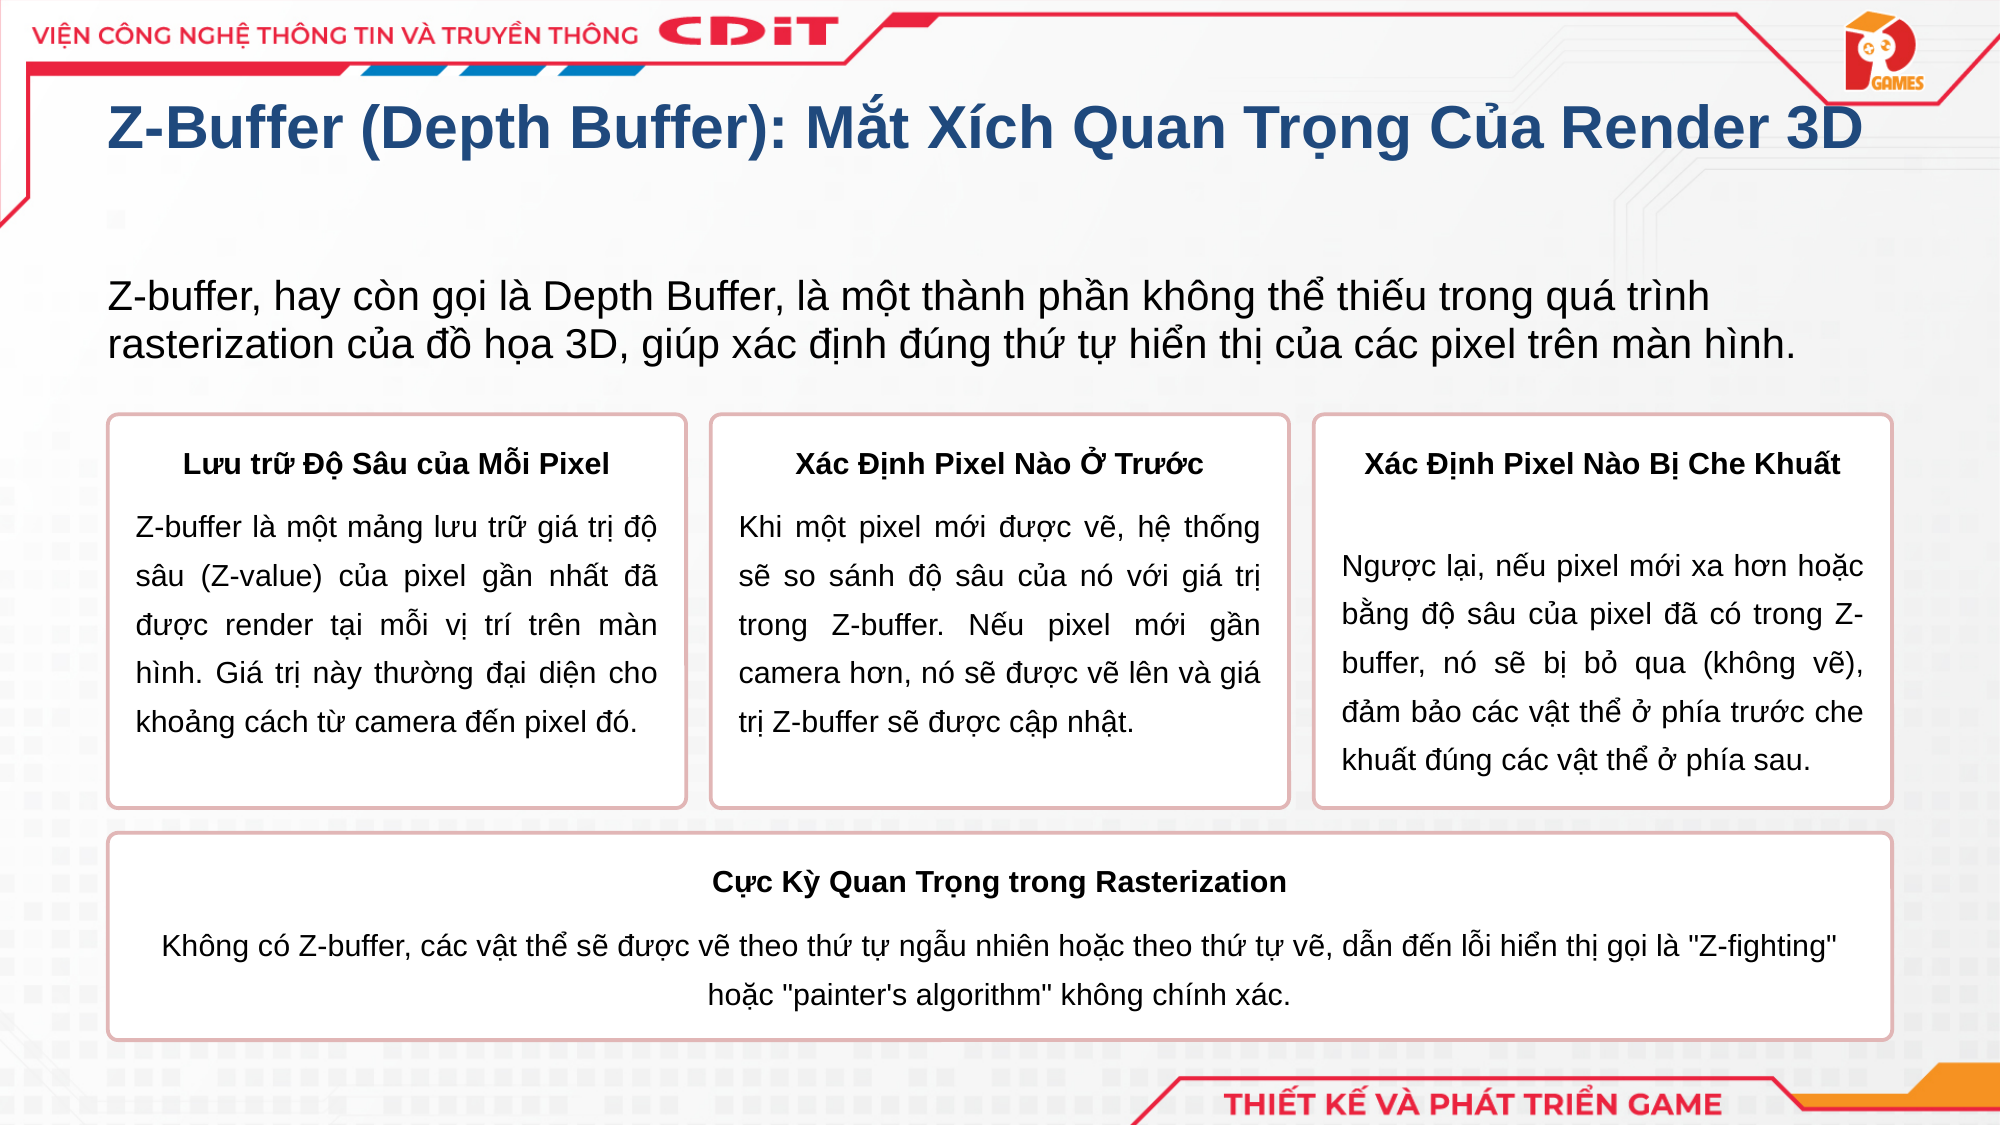

Z-Buffer (Depth Buffer): Mắt Xích Quan Trọng Của Render 3D
Z-buffer, hay còn gọi là Depth Buffer, là một thành phần không thể thiếu trong quá trình rasterization của đồ họa 3D, giúp xác định đúng thứ tự hiển thị của các pixel trên màn hình.

Lưu trữ Độ Sâu của Mỗi Pixel
Xác Định Pixel Nào Ở Trước
Xác Định Pixel Nào Bị Che Khuất
Z-buffer là một mảng lưu trữ giá trị độ sâu (Z-value) của pixel gần nhất đã được render tại mỗi vị trí trên màn hình. Giá trị này thường đại diện cho khoảng cách từ camera đến pixel đó.
Khi một pixel mới được vẽ, hệ thống sẽ so sánh độ sâu của nó với giá trị trong Z-buffer. Nếu pixel mới gần camera hơn, nó sẽ được vẽ lên và giá trị Z-buffer sẽ được cập nhật.
Ngược lại, nếu pixel mới xa hơn hoặc bằng độ sâu của pixel đã có trong Z-buffer, nó sẽ bị bỏ qua (không vẽ), đảm bảo các vật thể ở phía trước che khuất đúng các vật thể ở phía sau.

Cực Kỳ Quan Trọng trong Rasterization
Không có Z-buffer, các vật thể sẽ được vẽ theo thứ tự ngẫu nhiên hoặc theo thứ tự vẽ, dẫn đến lỗi hiển thị gọi là "Z-fighting" hoặc "painter's algorithm" không chính xác.